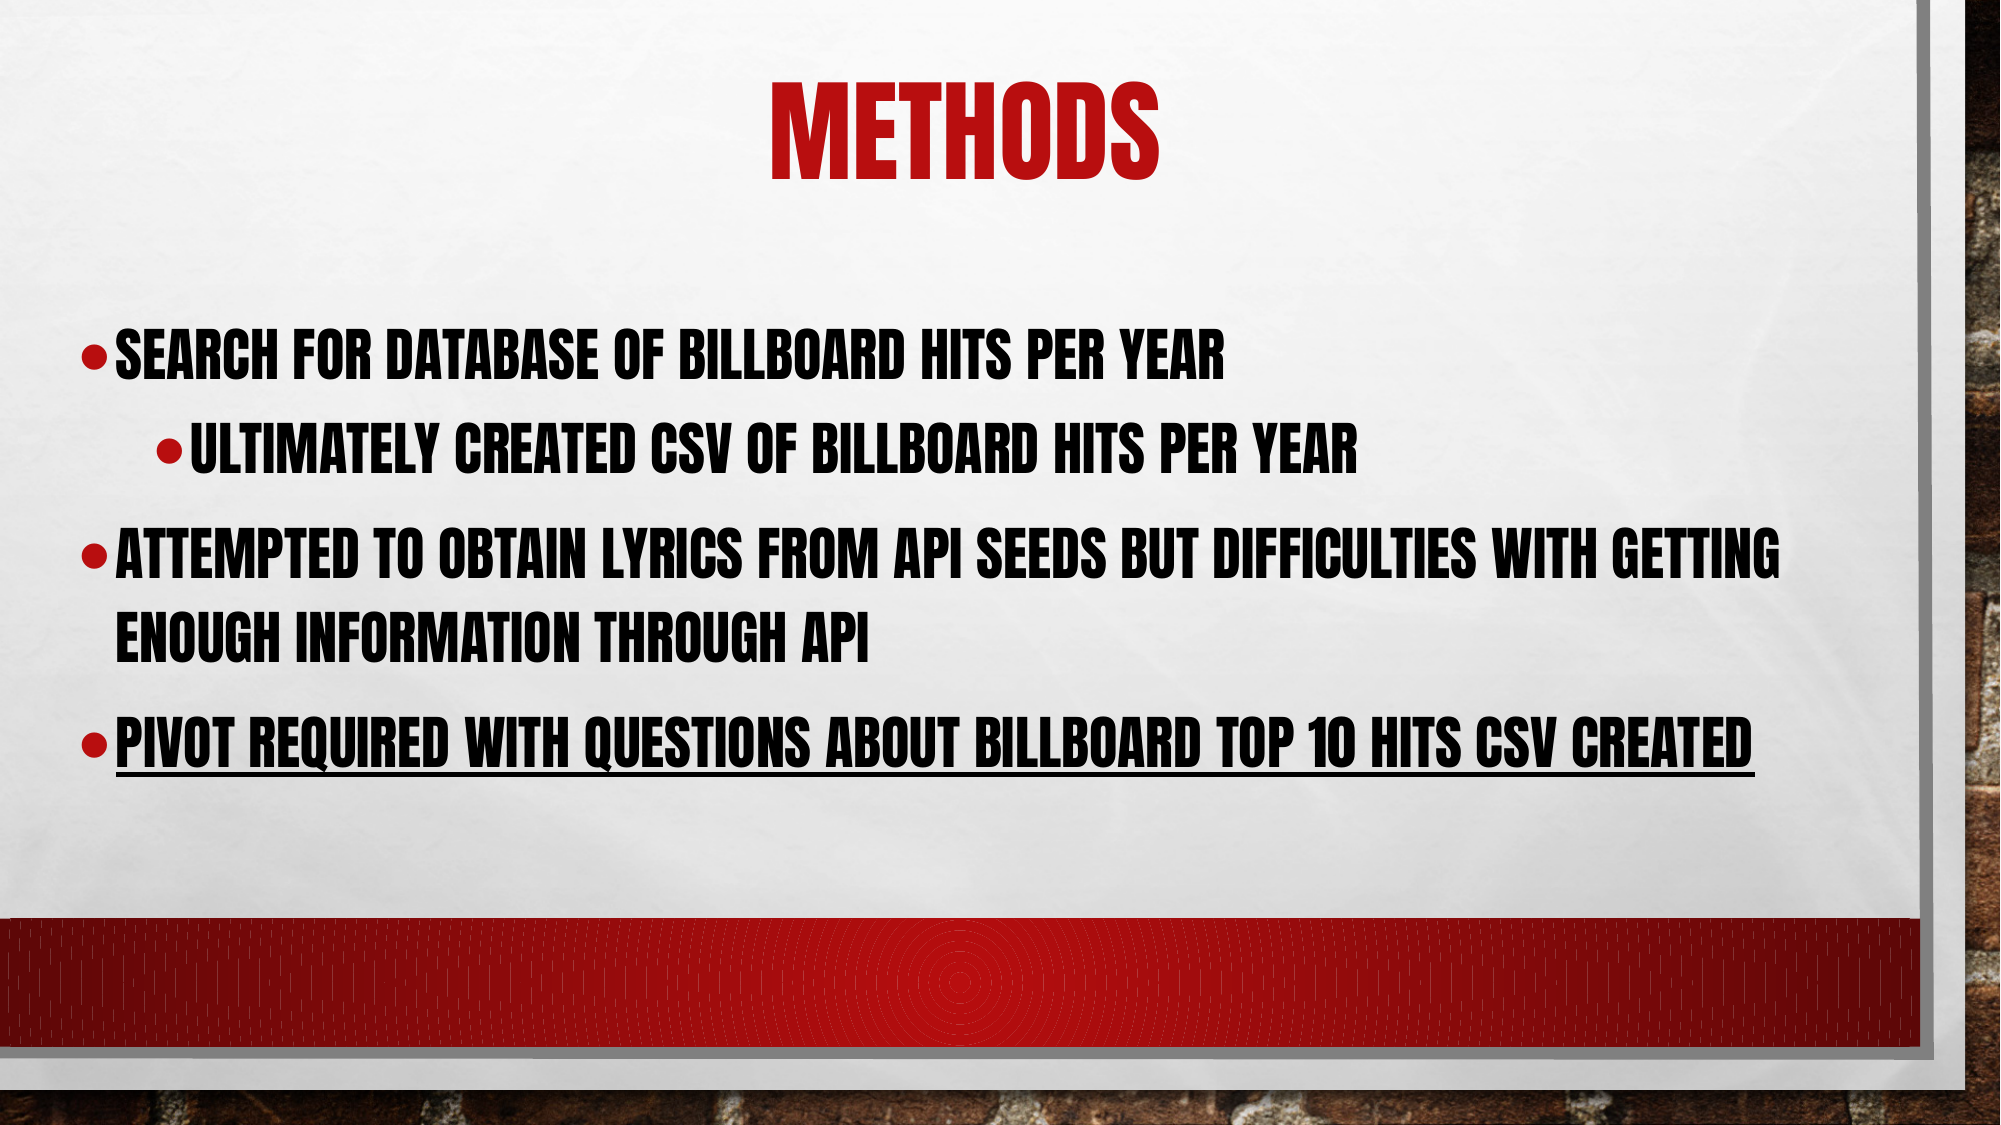

# Methods
Search for database of billboard hits per year
Ultimately created csv of billboard hits per year
Attempted to obtain lyrics from api seeds but difficulties with getting enough information through API
Pivot required with questions about billboard top 10 hits csv created